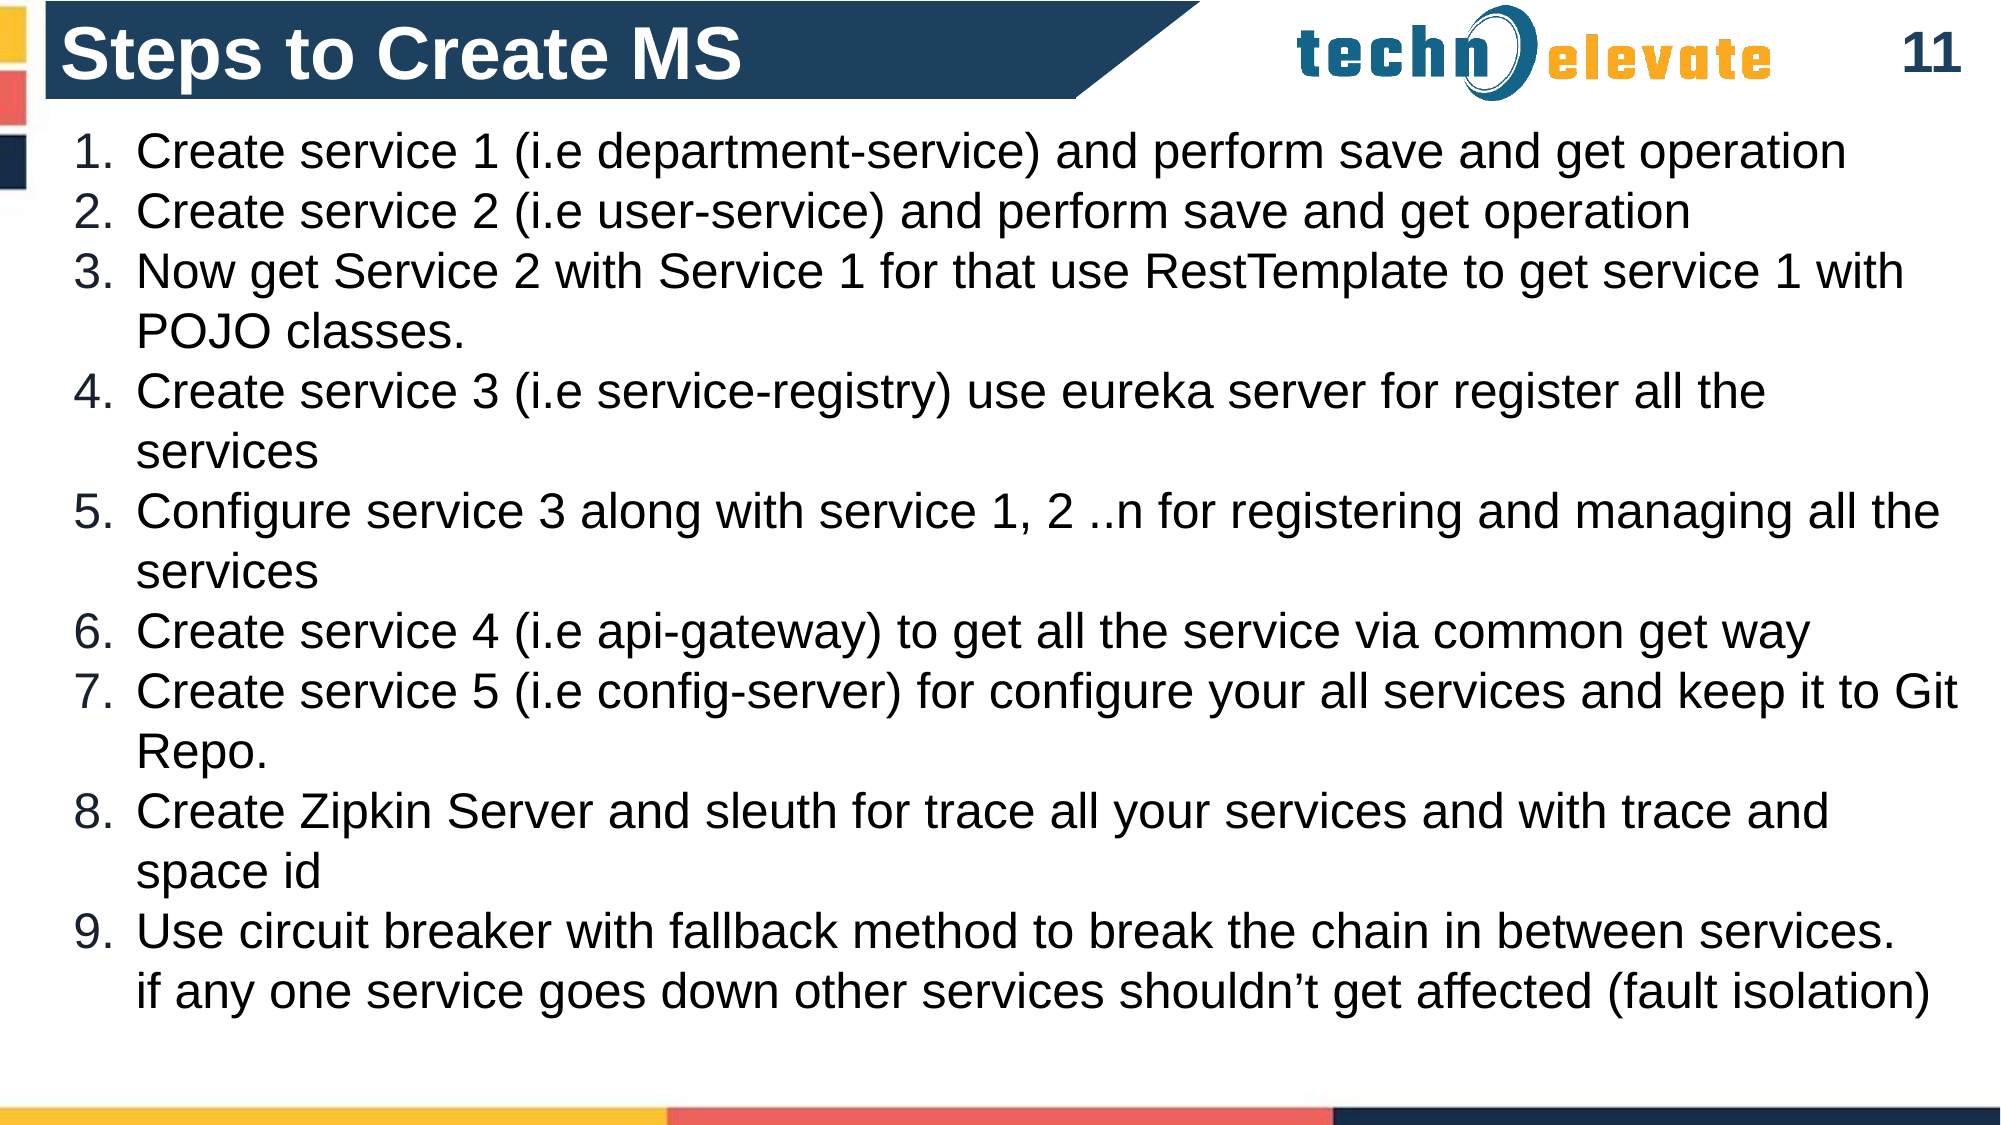

Steps to Create MS
11
Create service 1 (i.e department-service) and perform save and get operation
Create service 2 (i.e user-service) and perform save and get operation
Now get Service 2 with Service 1 for that use RestTemplate to get service 1 with POJO classes.
Create service 3 (i.e service-registry) use eureka server for register all the services
Configure service 3 along with service 1, 2 ..n for registering and managing all the services
Create service 4 (i.e api-gateway) to get all the service via common get way
Create service 5 (i.e config-server) for configure your all services and keep it to Git Repo.
Create Zipkin Server and sleuth for trace all your services and with trace and space id
Use circuit breaker with fallback method to break the chain in between services.
if any one service goes down other services shouldn’t get affected (fault isolation)